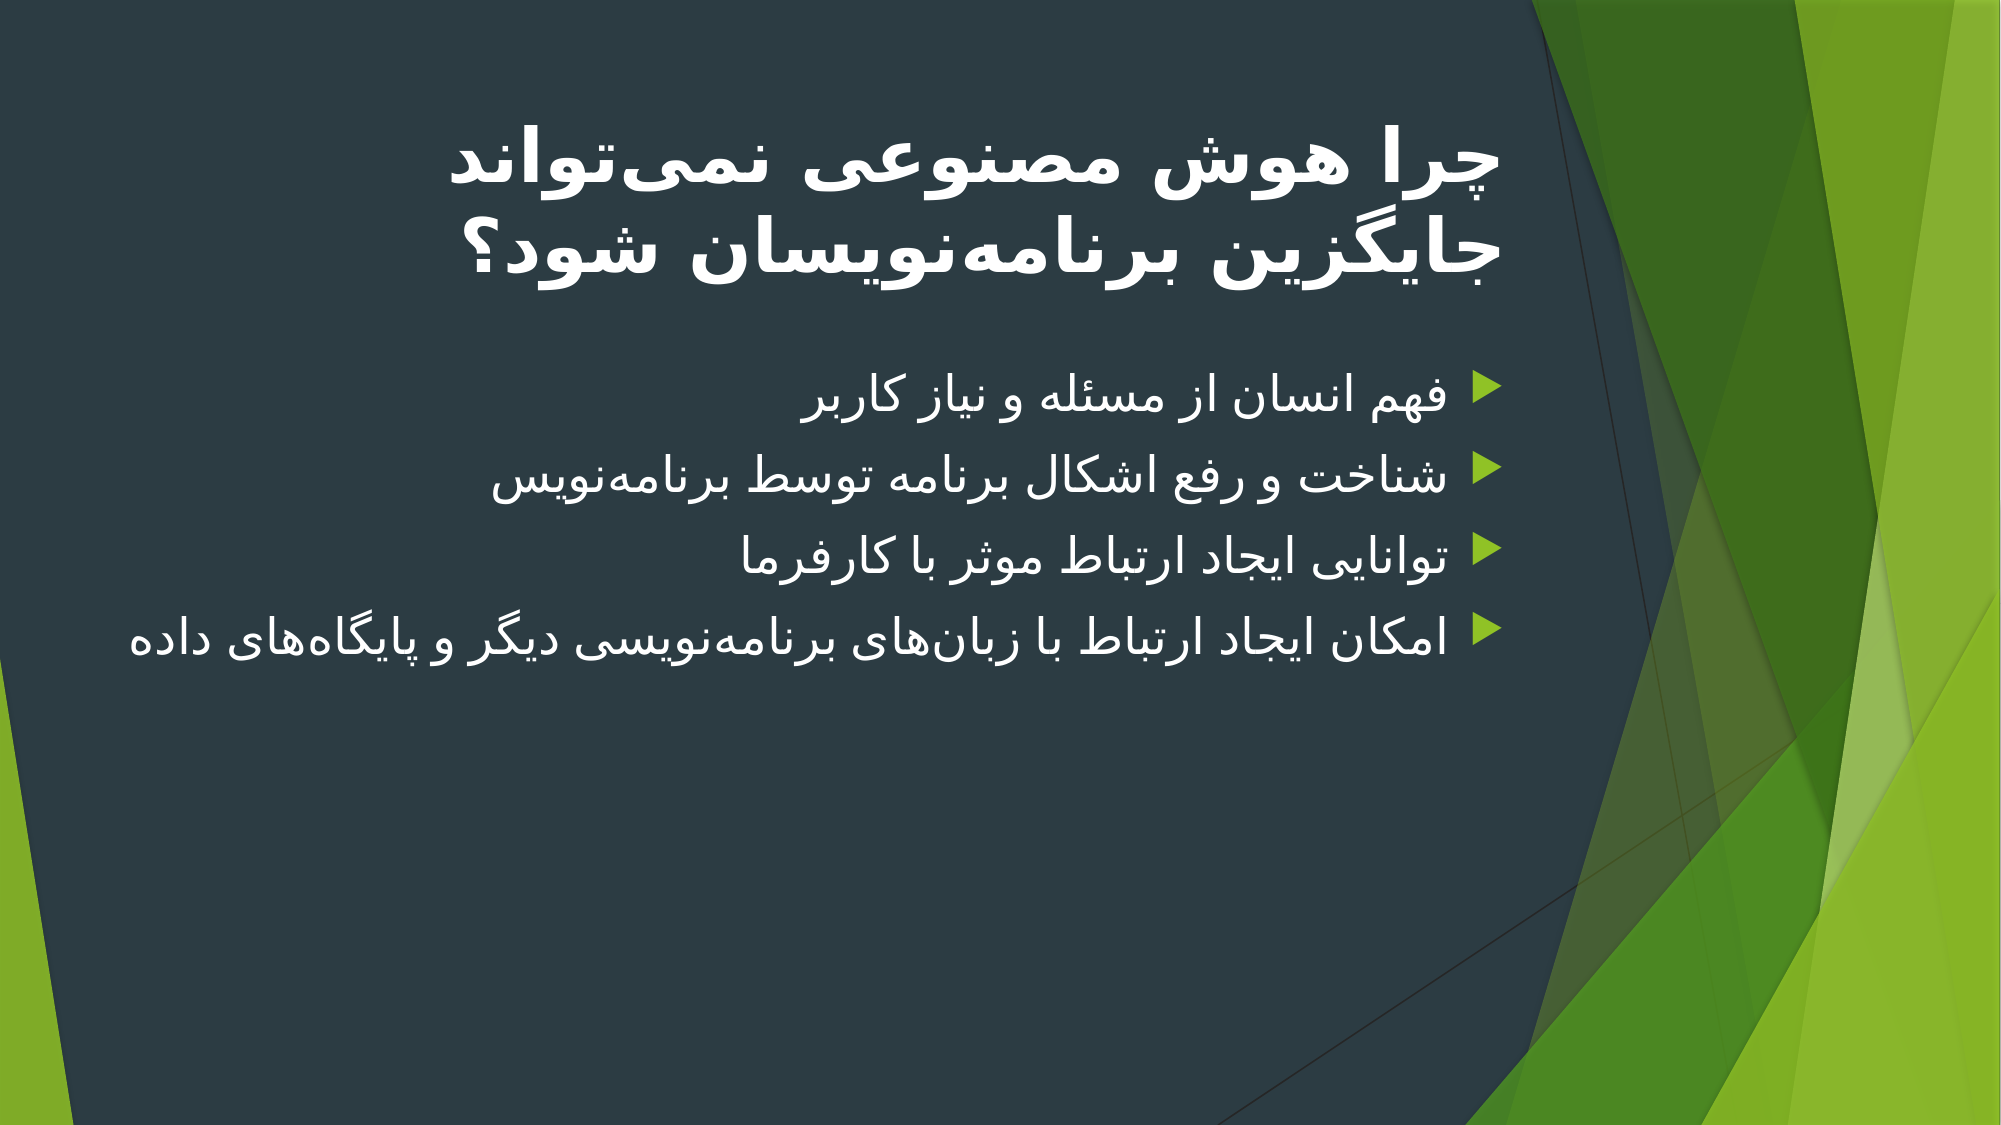

# چرا هوش مصنوعی نمی‌تواند جایگزین برنامه‌نویسان شود؟
فهم انسان از مسئله و نیاز کاربر
شناخت و رفع اشکال برنامه توسط برنامه‌نویس
توانایی ایجاد ارتباط موثر با کارفرما
امکان ایجاد ارتباط با زبان‌های برنامه‌نویسی دیگر و پایگاه‌های داده